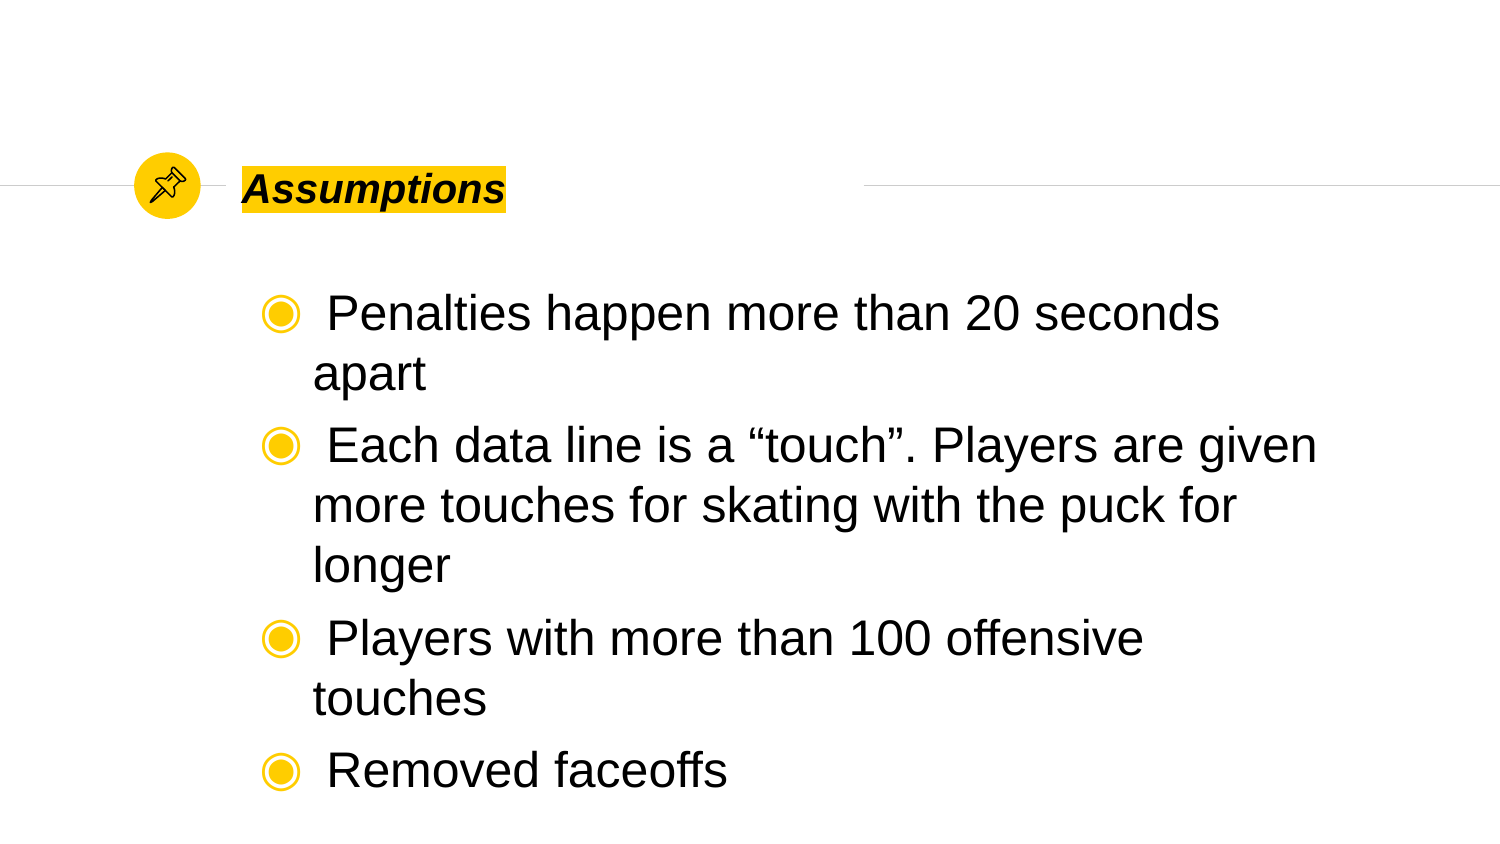

# Assumptions

 Penalties happen more than 20 seconds apart
 Each data line is a “touch”. Players are given more touches for skating with the puck for longer
 Players with more than 100 offensive touches
 Removed faceoffs